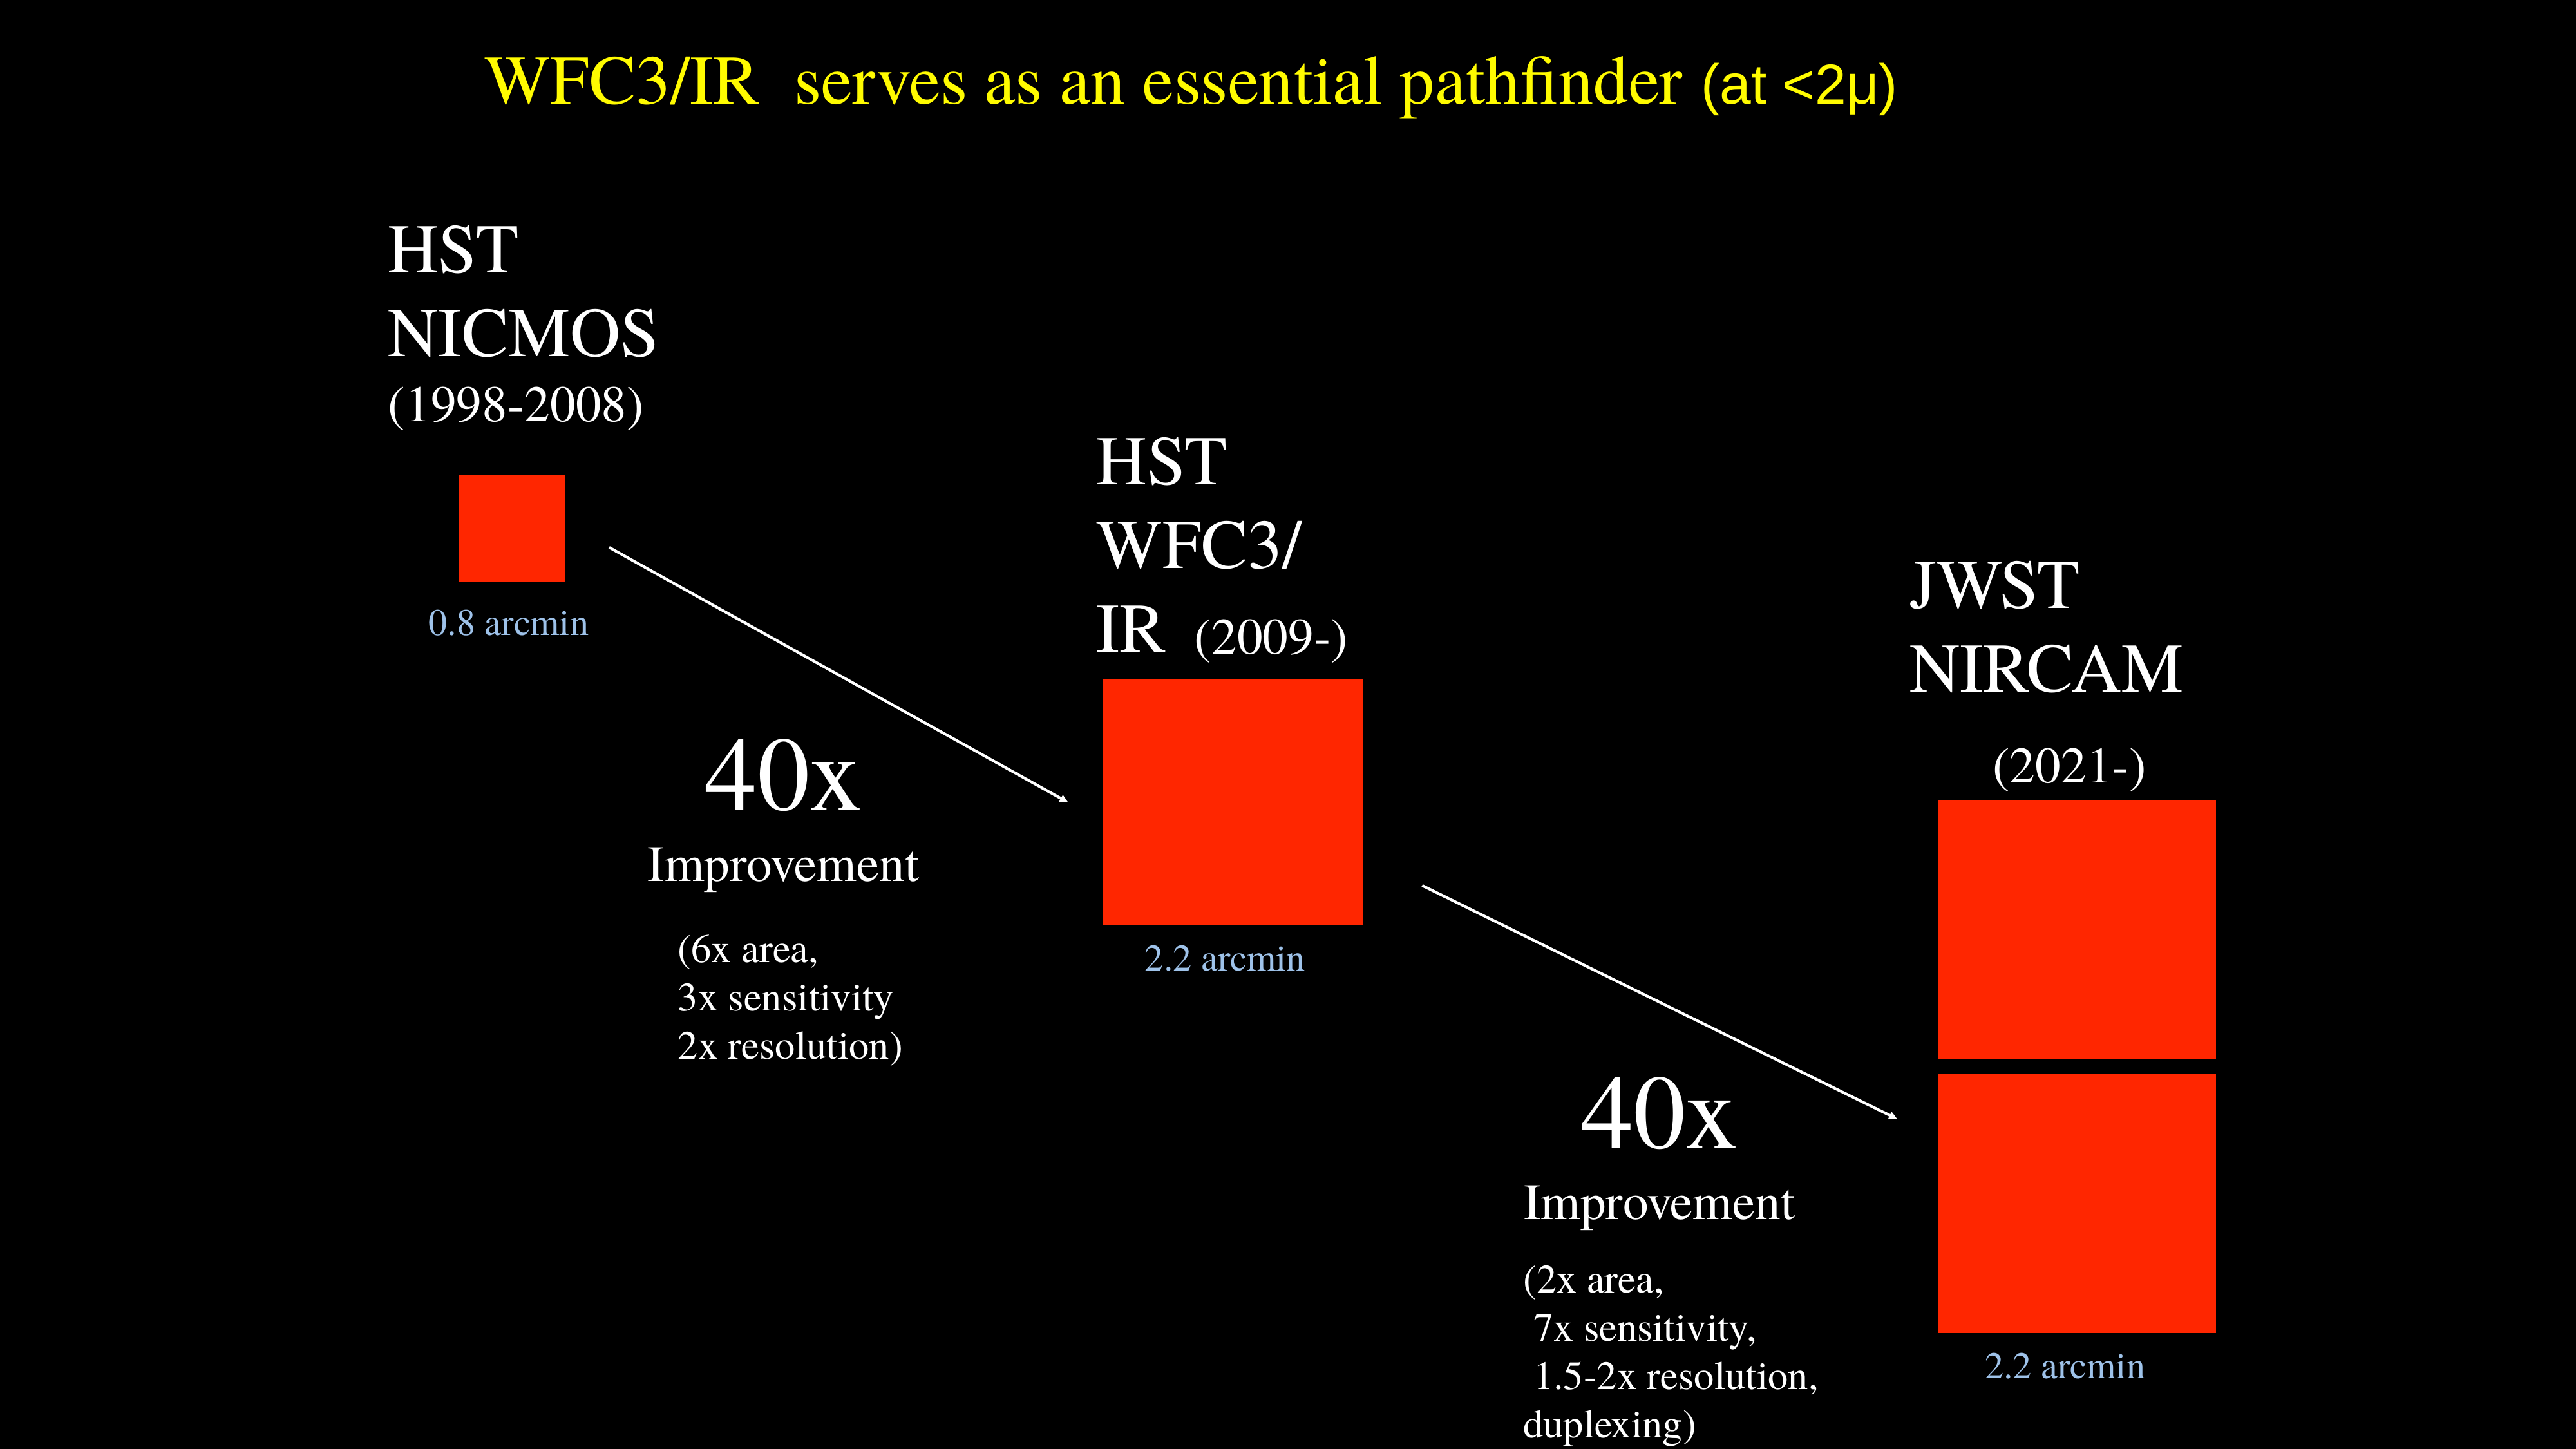

WFC3/IR  serves as an essential pathfinder (at <2μ)
HST
NICMOS (1998-2008)
HST
WFC3/IR

0.8 arcmin
JWST
NIRCAM

(2009-)

2.2 arcmin
40x Improvement
(2021-)

2.2 arcmin

(6x area,
3x sensitivity
2x resolution)
40x Improvement
(2x area,
 7x sensitivity,
 1.5-2x resolution,
duplexing)